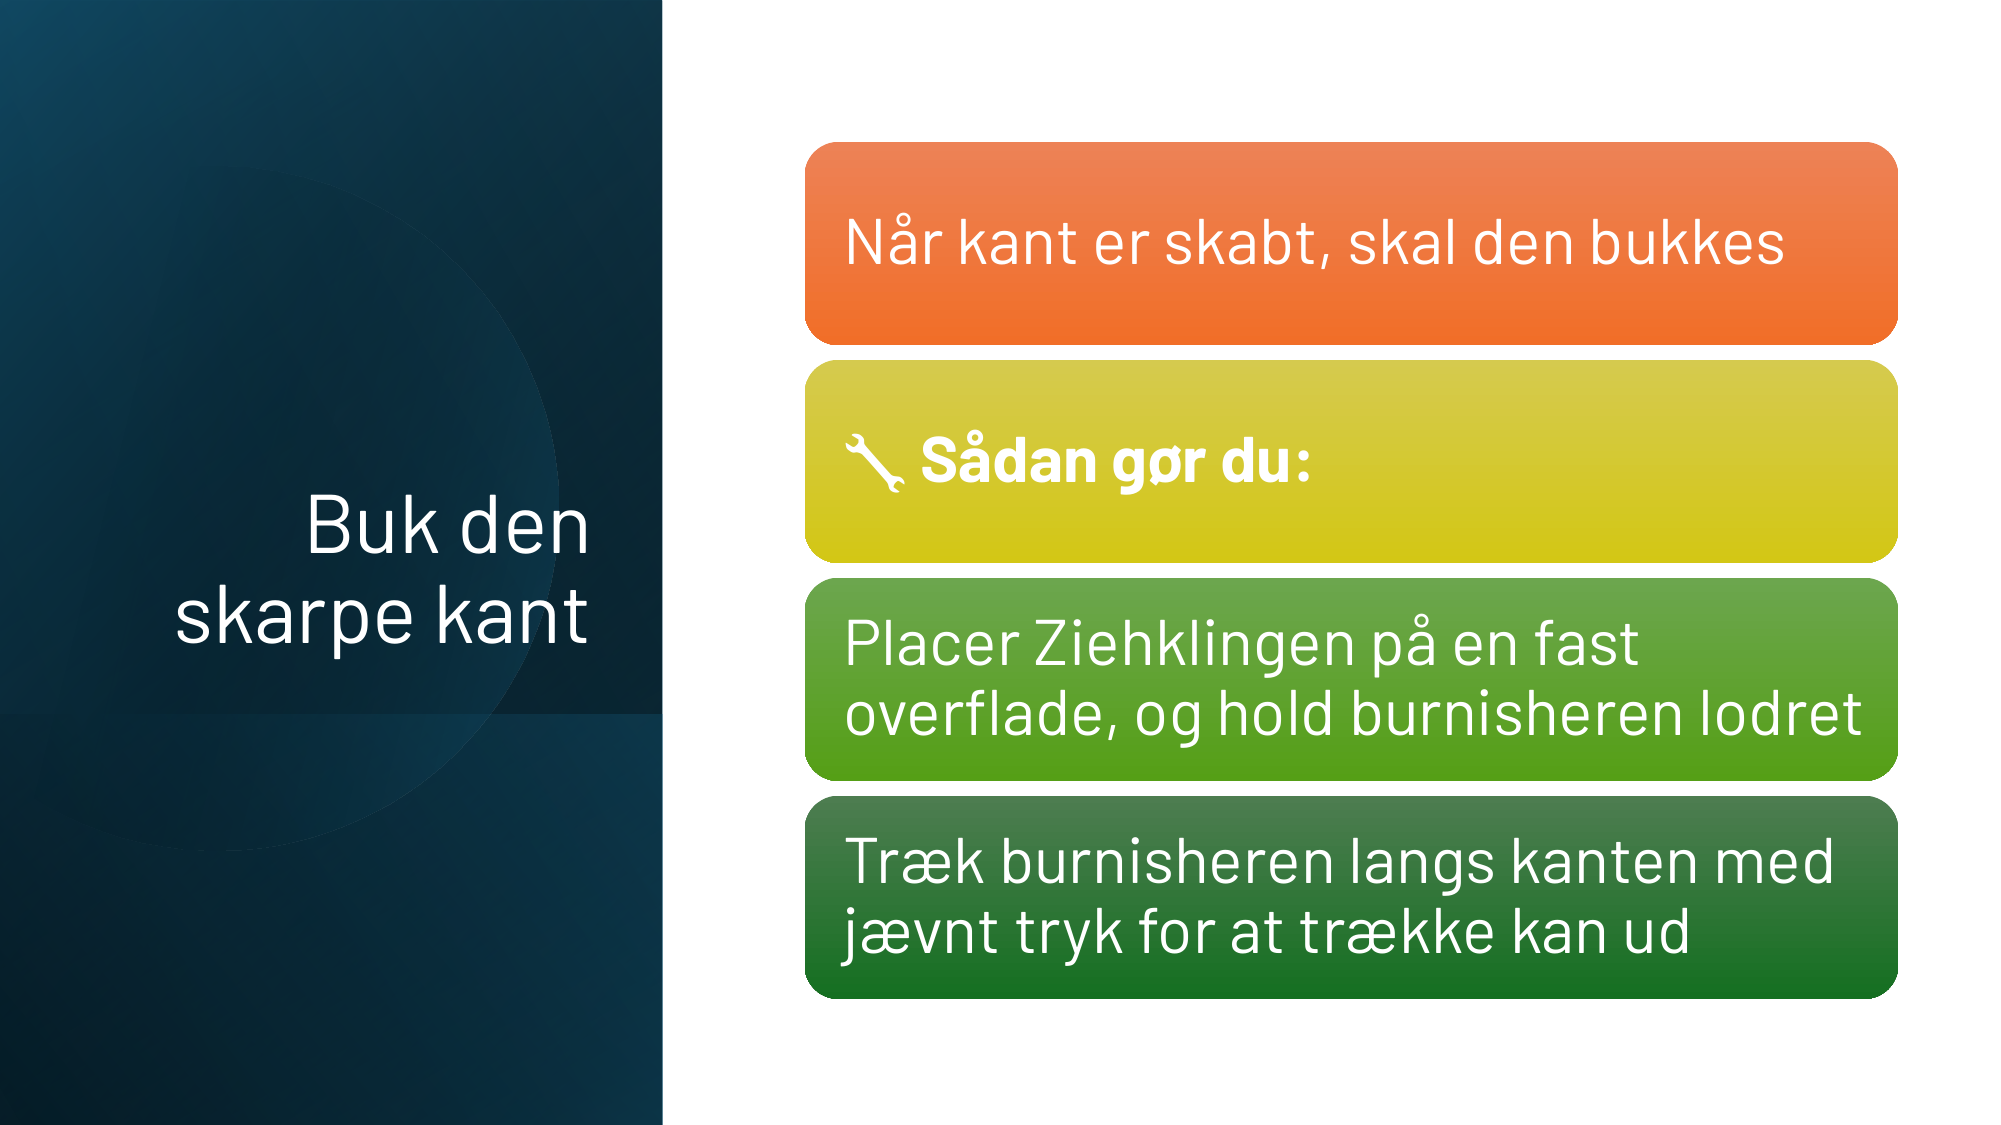

Når kant er skabt, skal den bukkes
🔧 Sådan gør du:
Placer Ziehklingen på en fast overflade, og hold burnisheren lodret
Træk burnisheren langs kanten med jævnt tryk for at trække kan ud

# Buk den skarpe kant